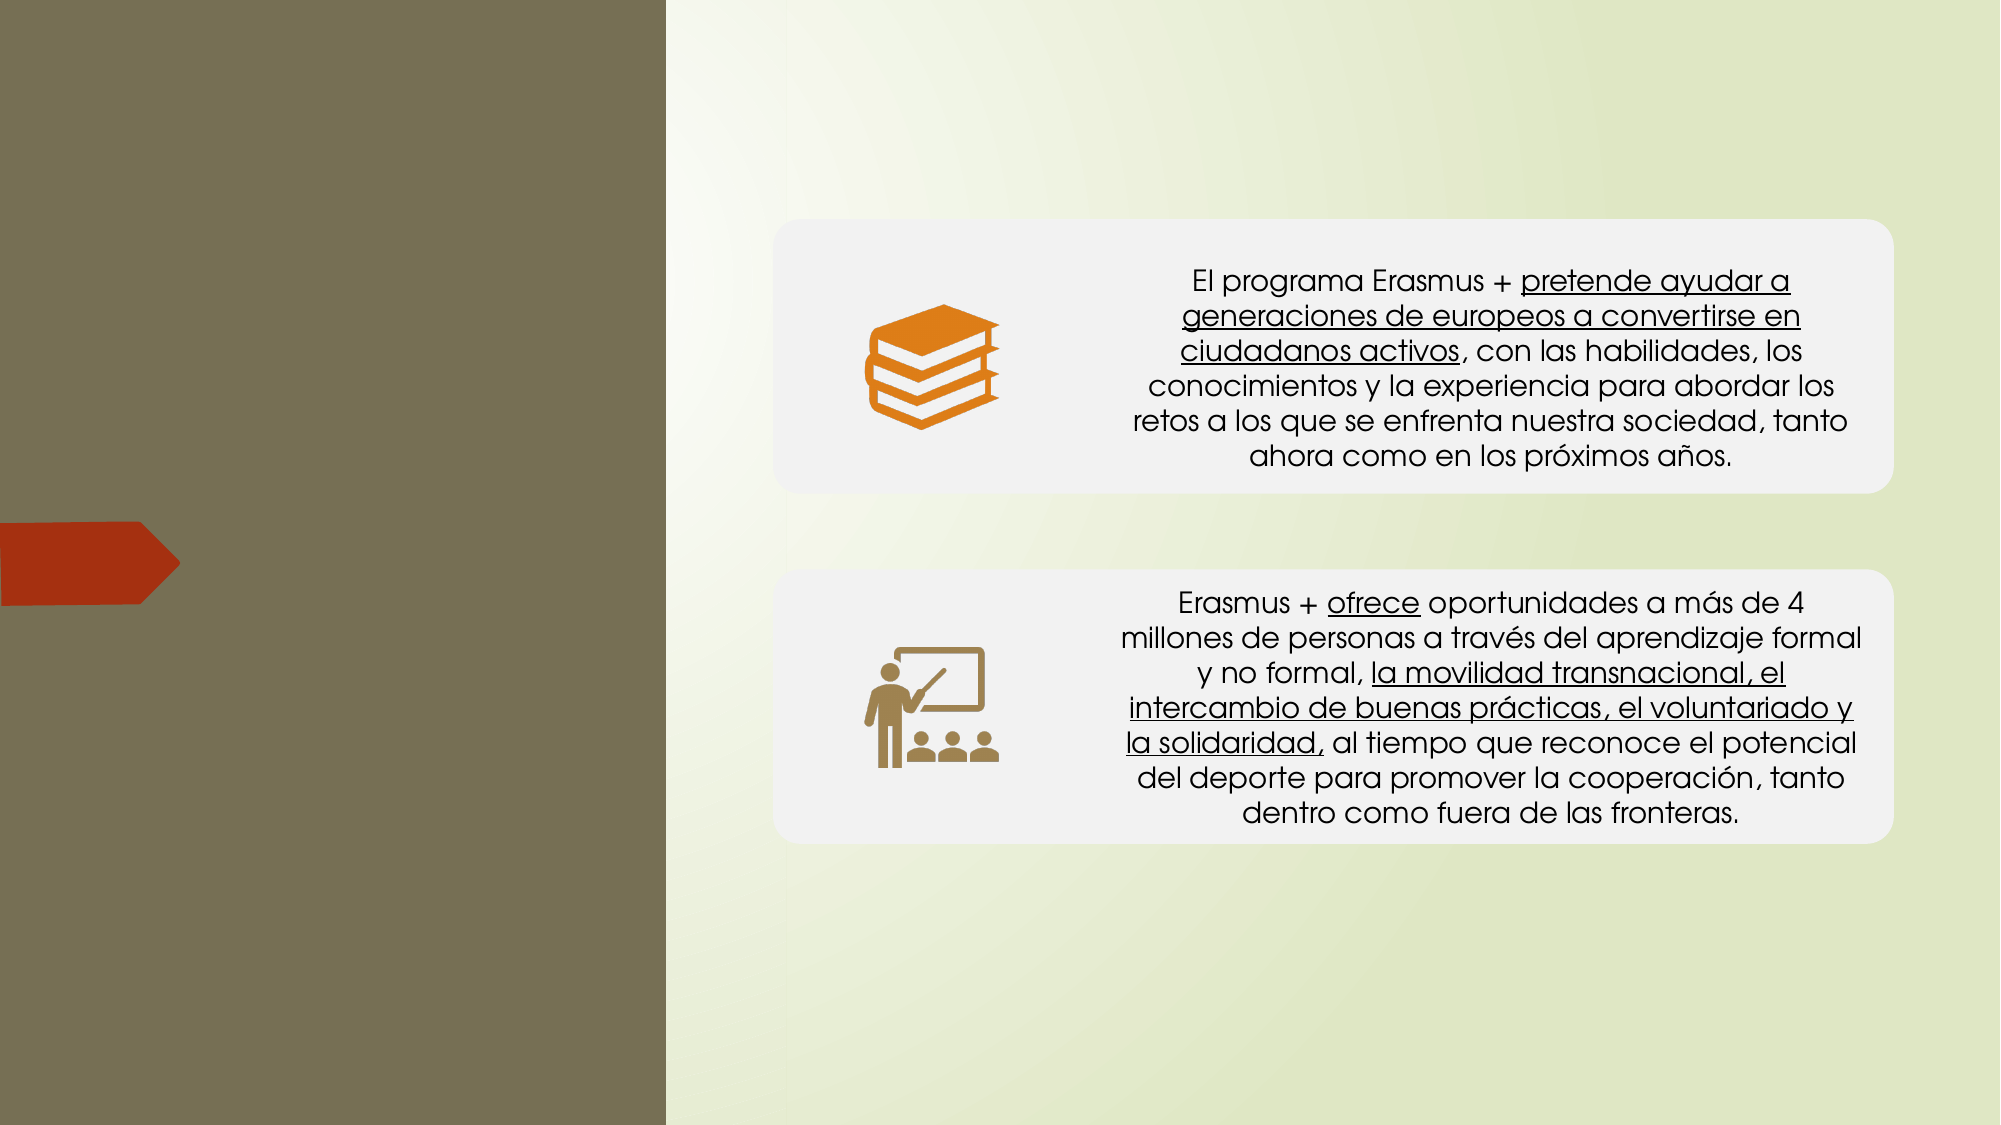

El programa Erasmus + pretende ayudar a generaciones de europeos a convertirse en ciudadanos activos, con las habilidades, los conocimientos y la experiencia para abordar los retos a los que se enfrenta nuestra sociedad, tanto ahora como en los próximos años.
Erasmus + ofrece oportunidades a más de 4 millones de personas a través del aprendizaje formal y no formal, la movilidad transnacional, el intercambio de buenas prácticas, el voluntariado y la solidaridad, al tiempo que reconoce el potencial del deporte para promover la cooperación, tanto dentro como fuera de las fronteras.